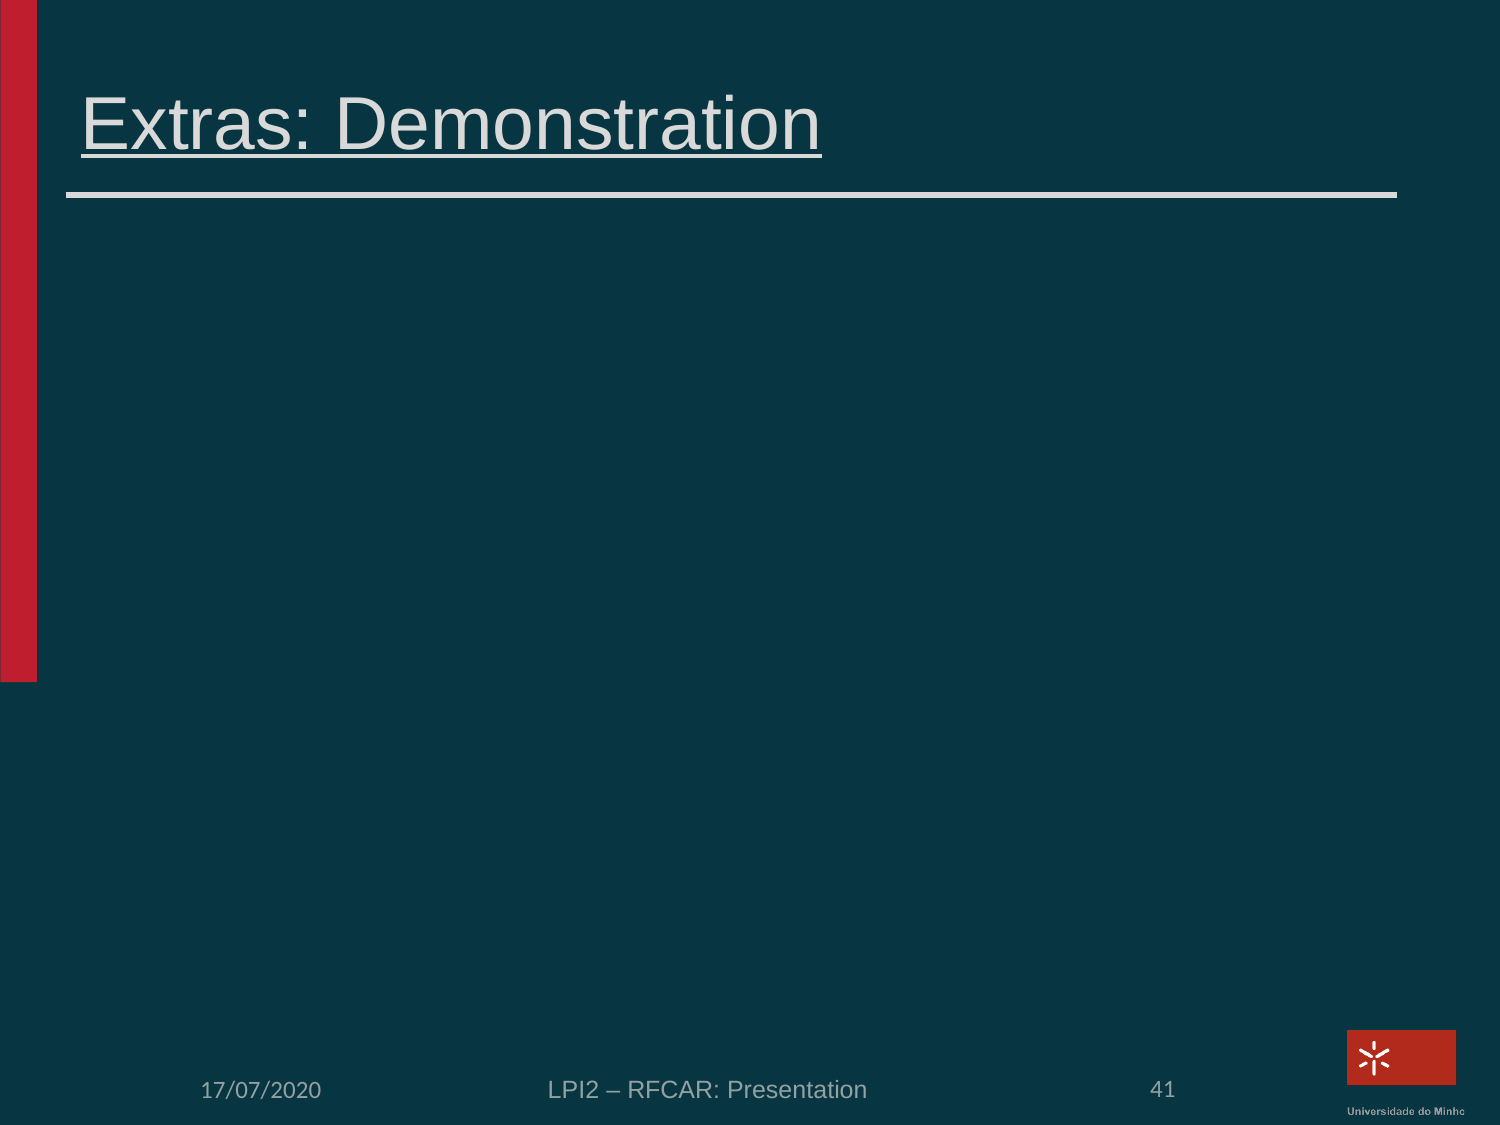

# Extras: Demonstration
41
LPI2 – RFCAR: Presentation
17/07/2020